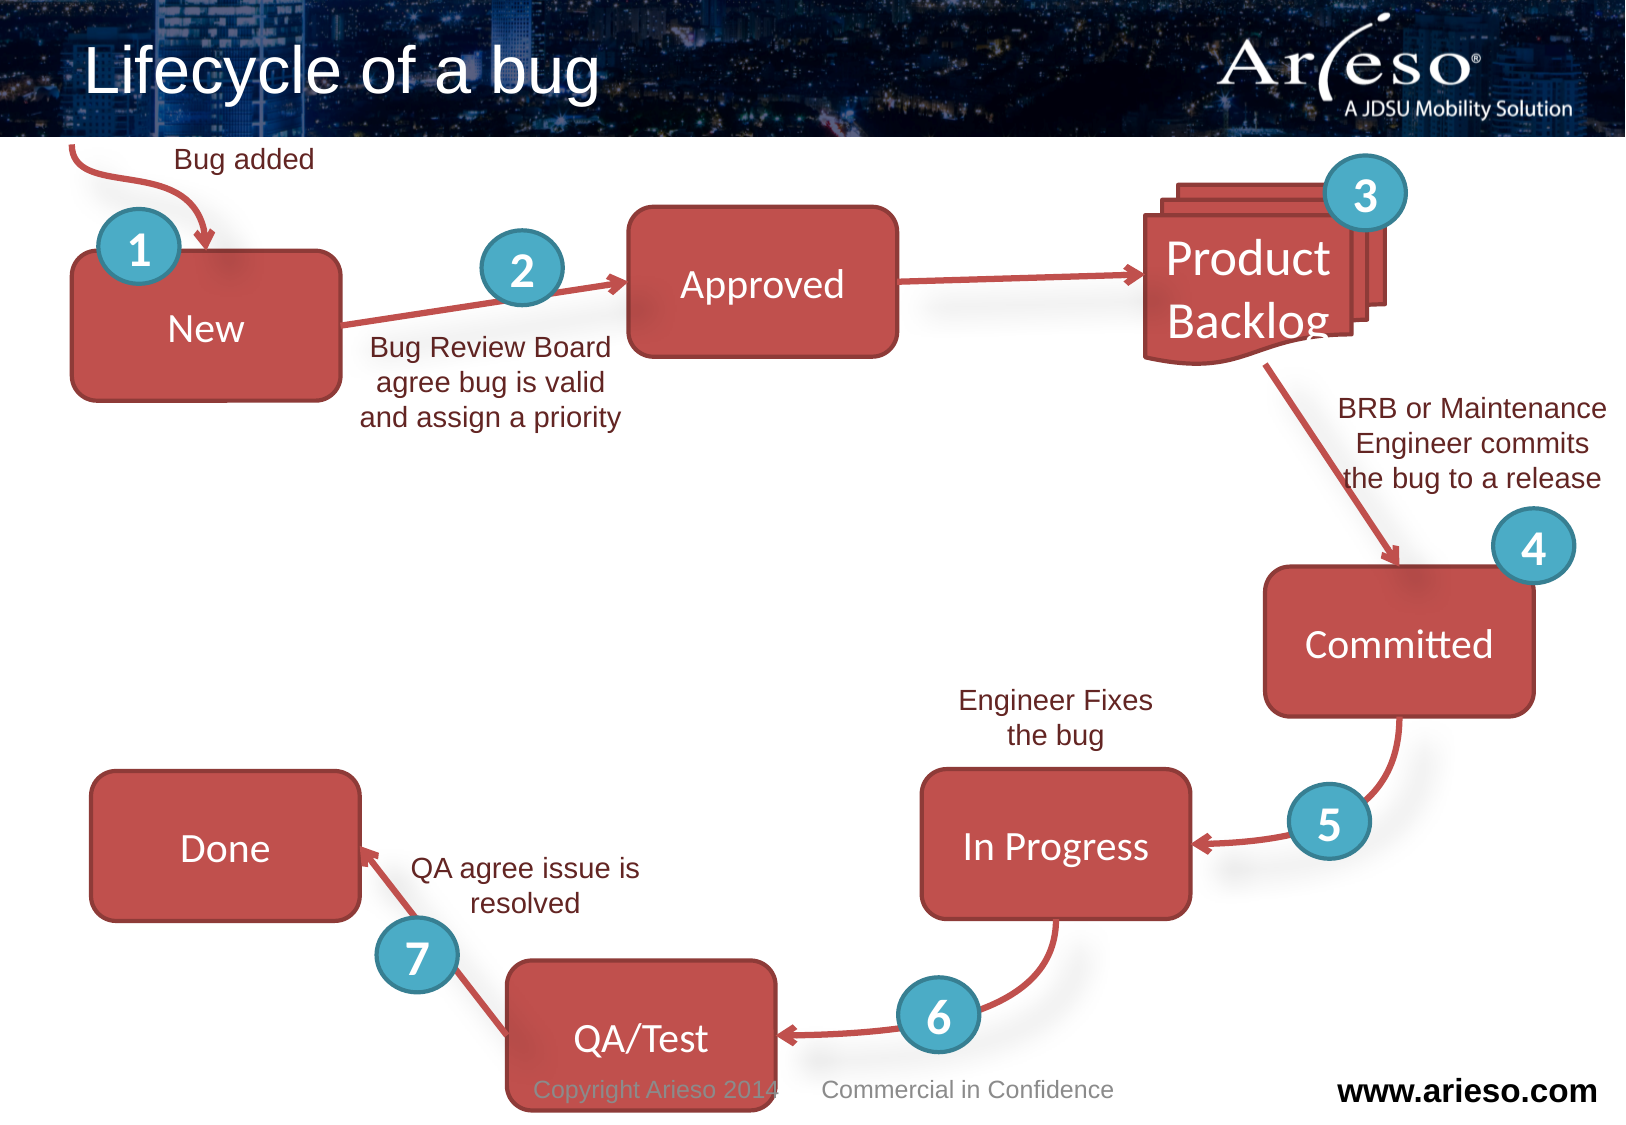

# Lifecycle of a bug
Bug added
3
Product Backlog
Approved
1
2
New
Bug Review Board agree bug is valid and assign a priority
BRB or Maintenance Engineer commits the bug to a release
4
Committed
Engineer Fixes the bug
In Progress
Done
5
QA agree issue is resolved
7
QA/Test
6
Copyright Arieso 2014      Commercial in Confidence